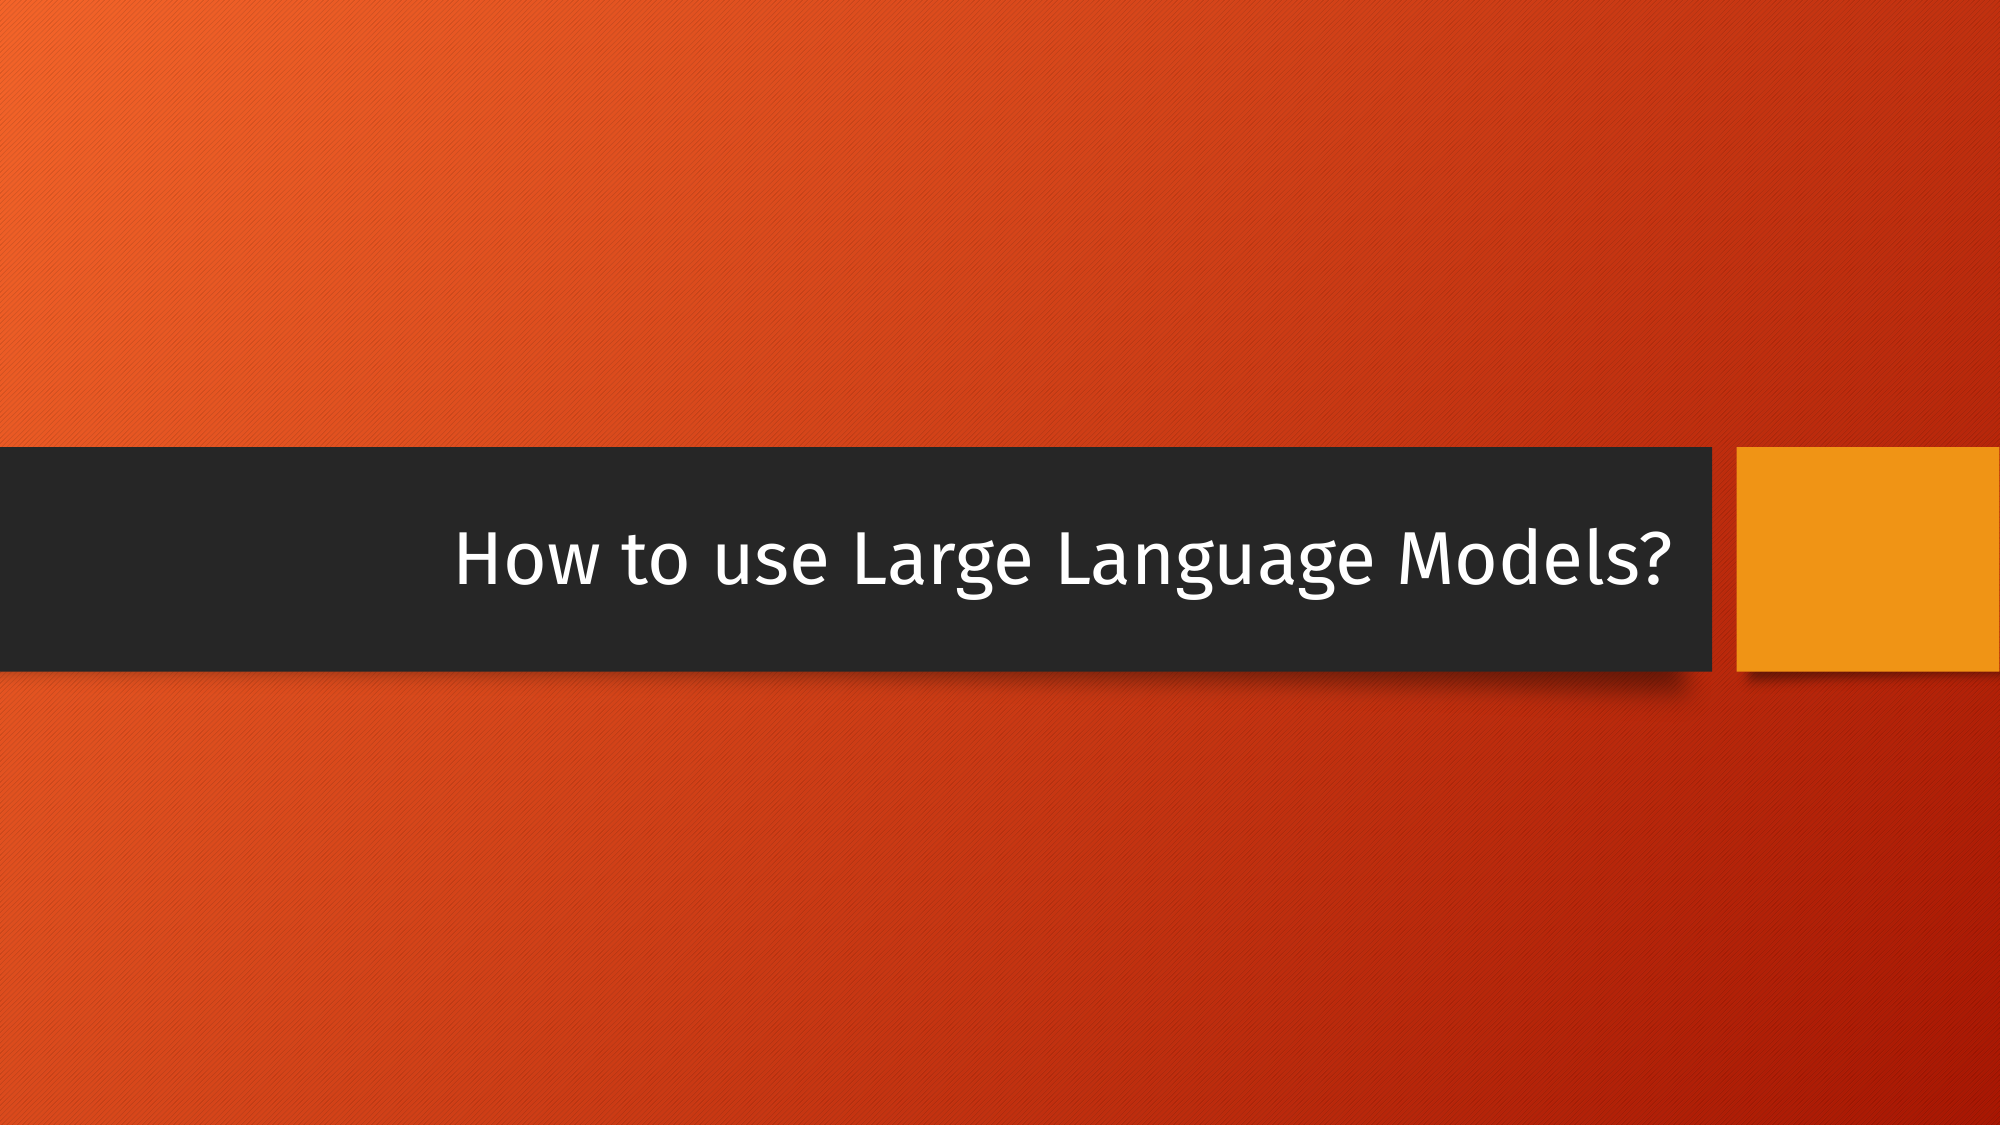

# How to use Large Language Models?